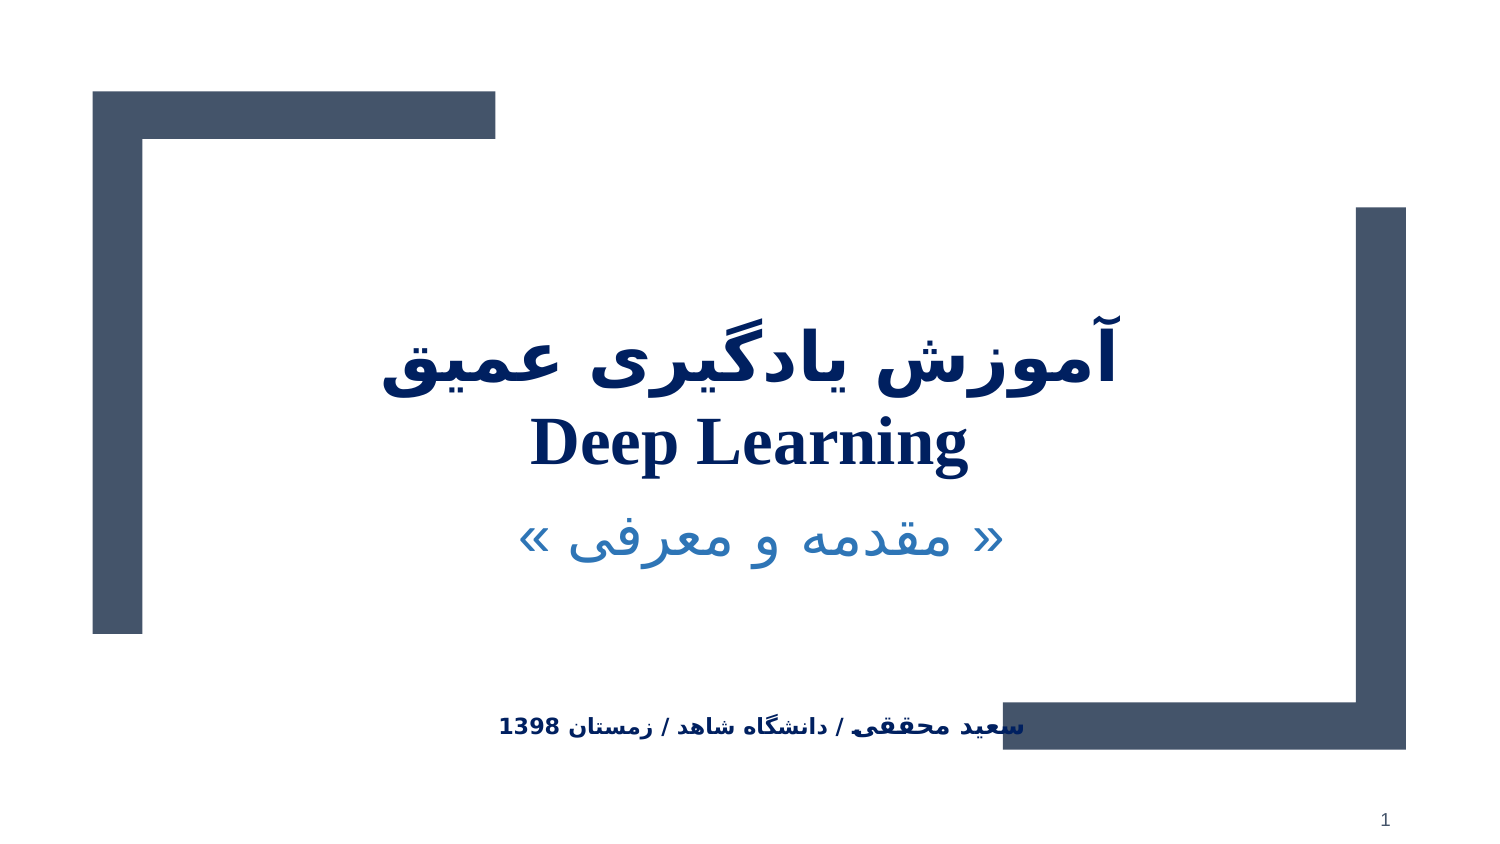

آموزش یادگیری عمیق
Deep Learning
« مقدمه و معرفی »
# سعید محققی / دانشگاه شاهد / زمستان 1398
1